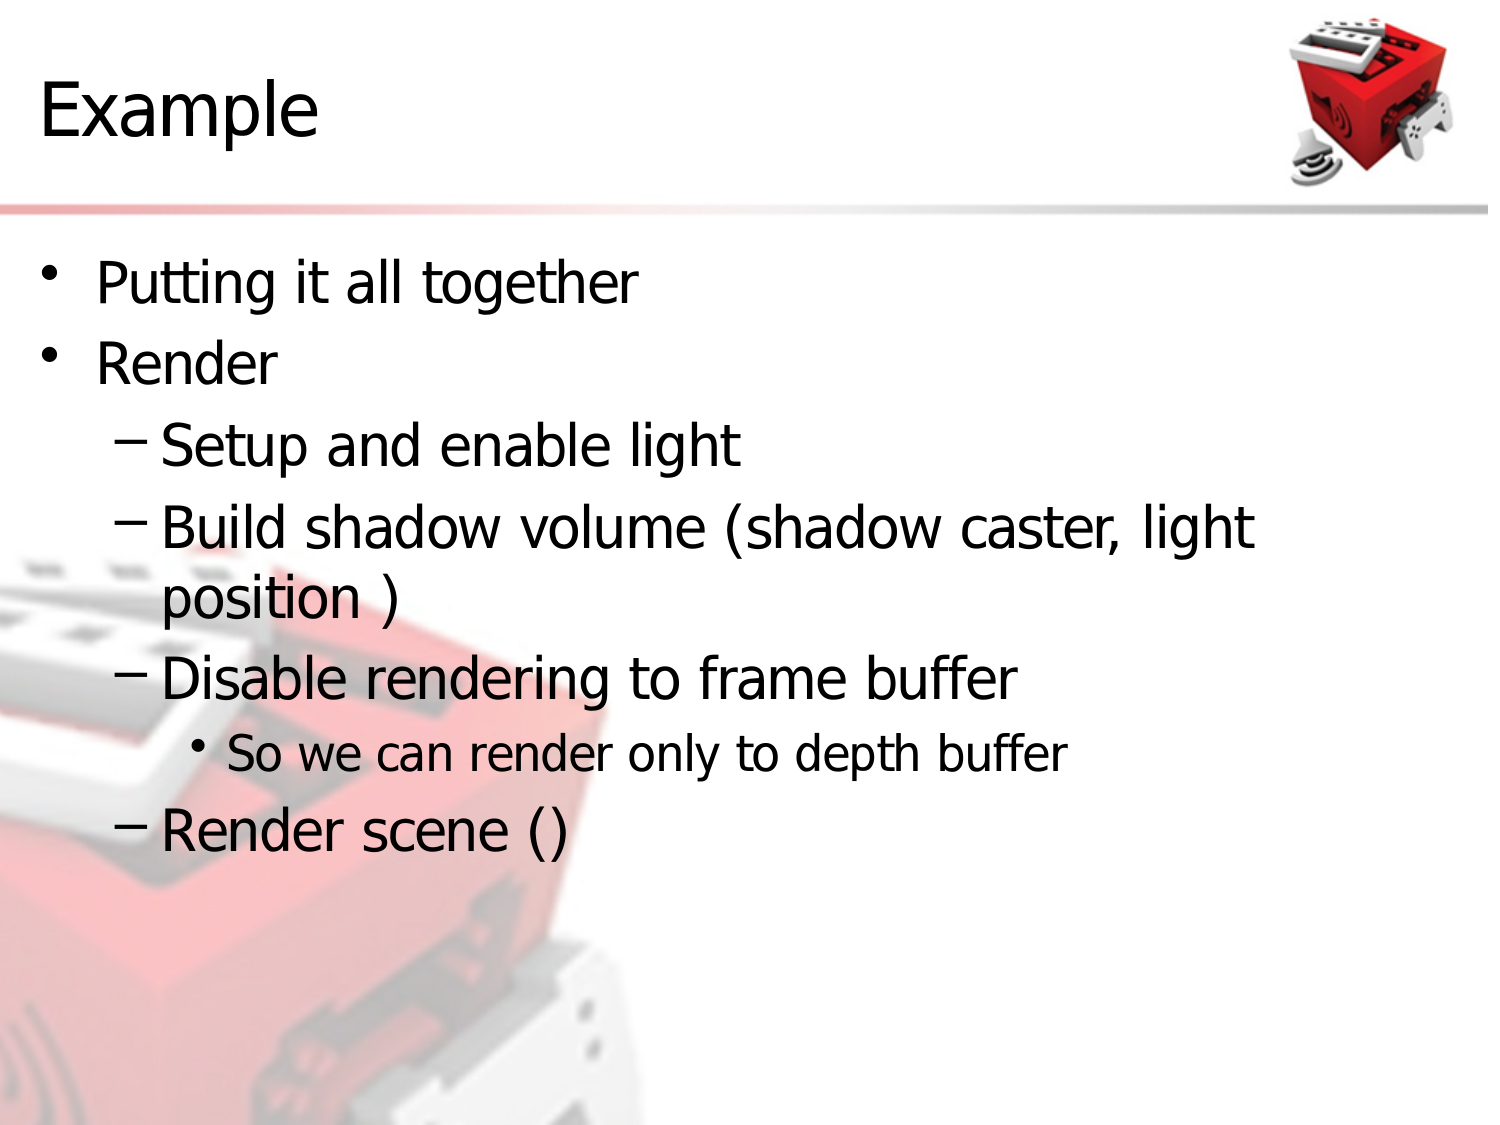

# Example
Putting it all together
Render
Setup and enable light
Build shadow volume (shadow caster, light position )
Disable rendering to frame buffer
So we can render only to depth buffer
Render scene ()